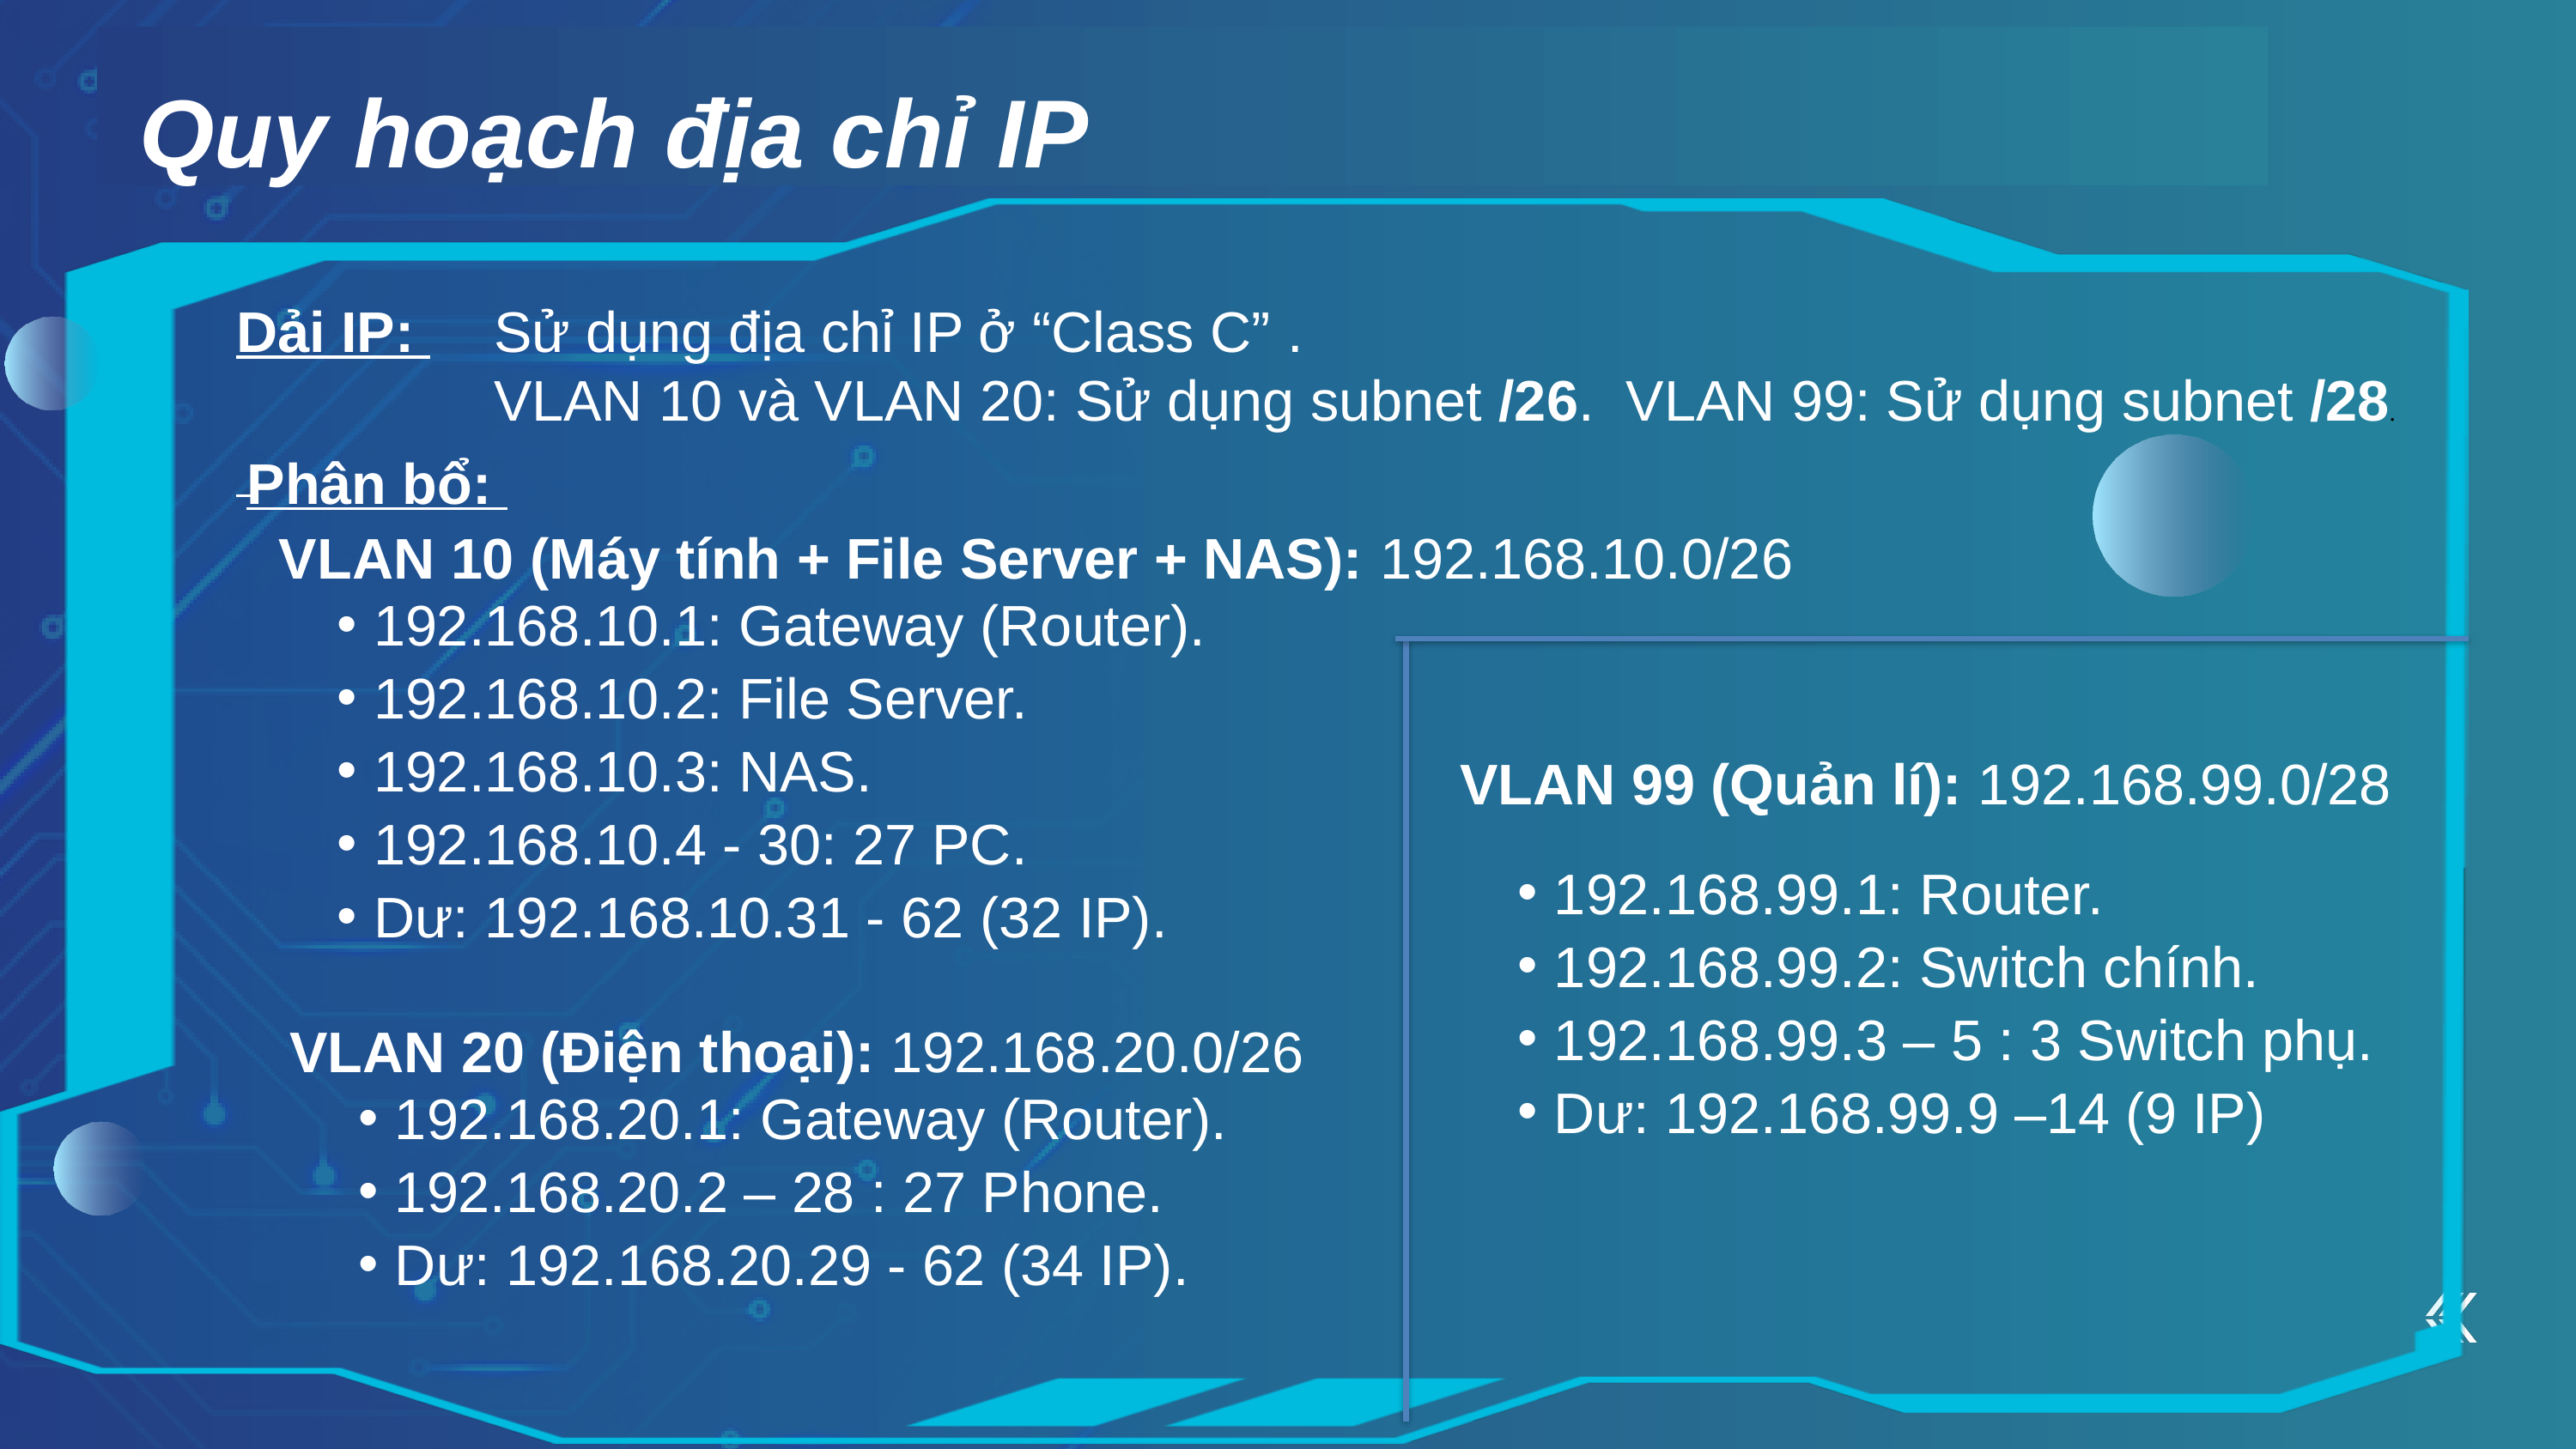

Quy hoạch địa chỉ IP

Dải IP:     Sử dụng địa chỉ IP ở “Class C” .
		VLAN 10 và VLAN 20: Sử dụng subnet /26.  VLAN 99: Sử dụng subnet /28.

Phân bổ:
VLAN 10 (Máy tính + File Server + NAS): 192.168.10.0/26
192.168.10.1: Gateway (Router).
192.168.10.2: File Server.
192.168.10.3: NAS.
192.168.10.4 - 30: 27 PC.
Dư: 192.168.10.31 - 62 (32 IP).

VLAN 99 (Quản lí): 192.168.99.0/28
192.168.99.1: Router.
192.168.99.2: Switch chính.
192.168.99.3 – 5 : 3 Switch phụ.
Dư: 192.168.99.9 –14 (9 IP)
VLAN 20 (Điện thoại): 192.168.20.0/26
192.168.20.1: Gateway (Router).
192.168.20.2 – 28 : 27 Phone.
Dư: 192.168.20.29 - 62 (34 IP).